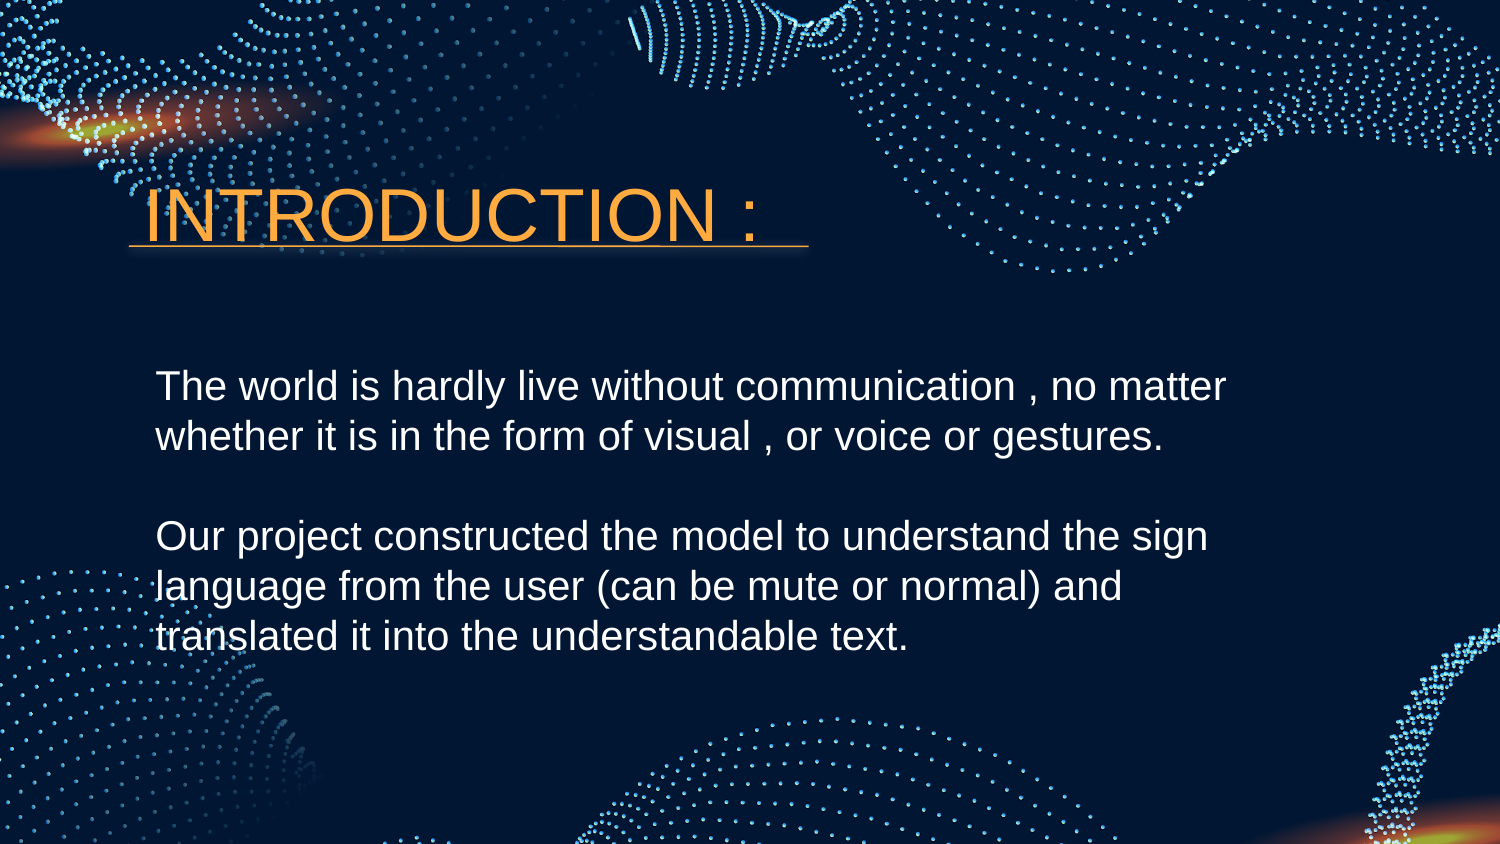

INTRODUCTION :
The world is hardly live without communication , no matter whether it is in the form of visual , or voice or gestures.

Our project constructed the model to understand the sign language from the user (can be mute or normal) and translated it into the understandable text.